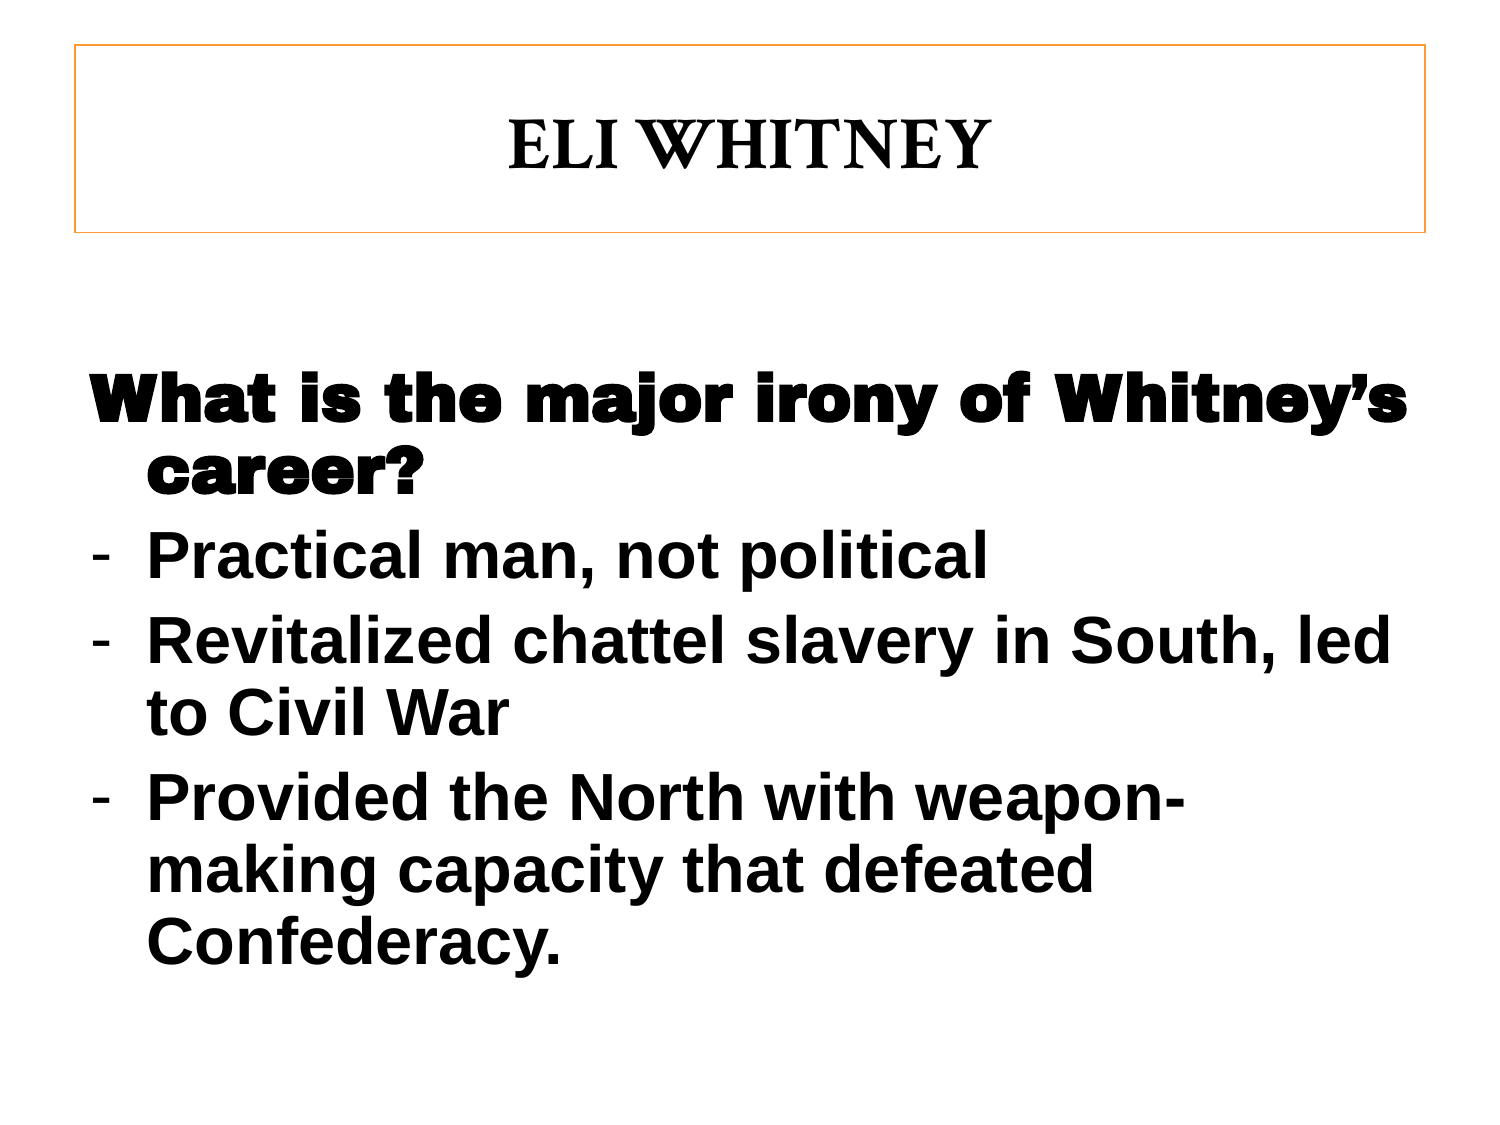

# ELI WHITNEY

What is the major irony of Whitney’s career?
Practical man, not political
Revitalized chattel slavery in South, led to Civil War
Provided the North with weapon-making capacity that defeated Confederacy.